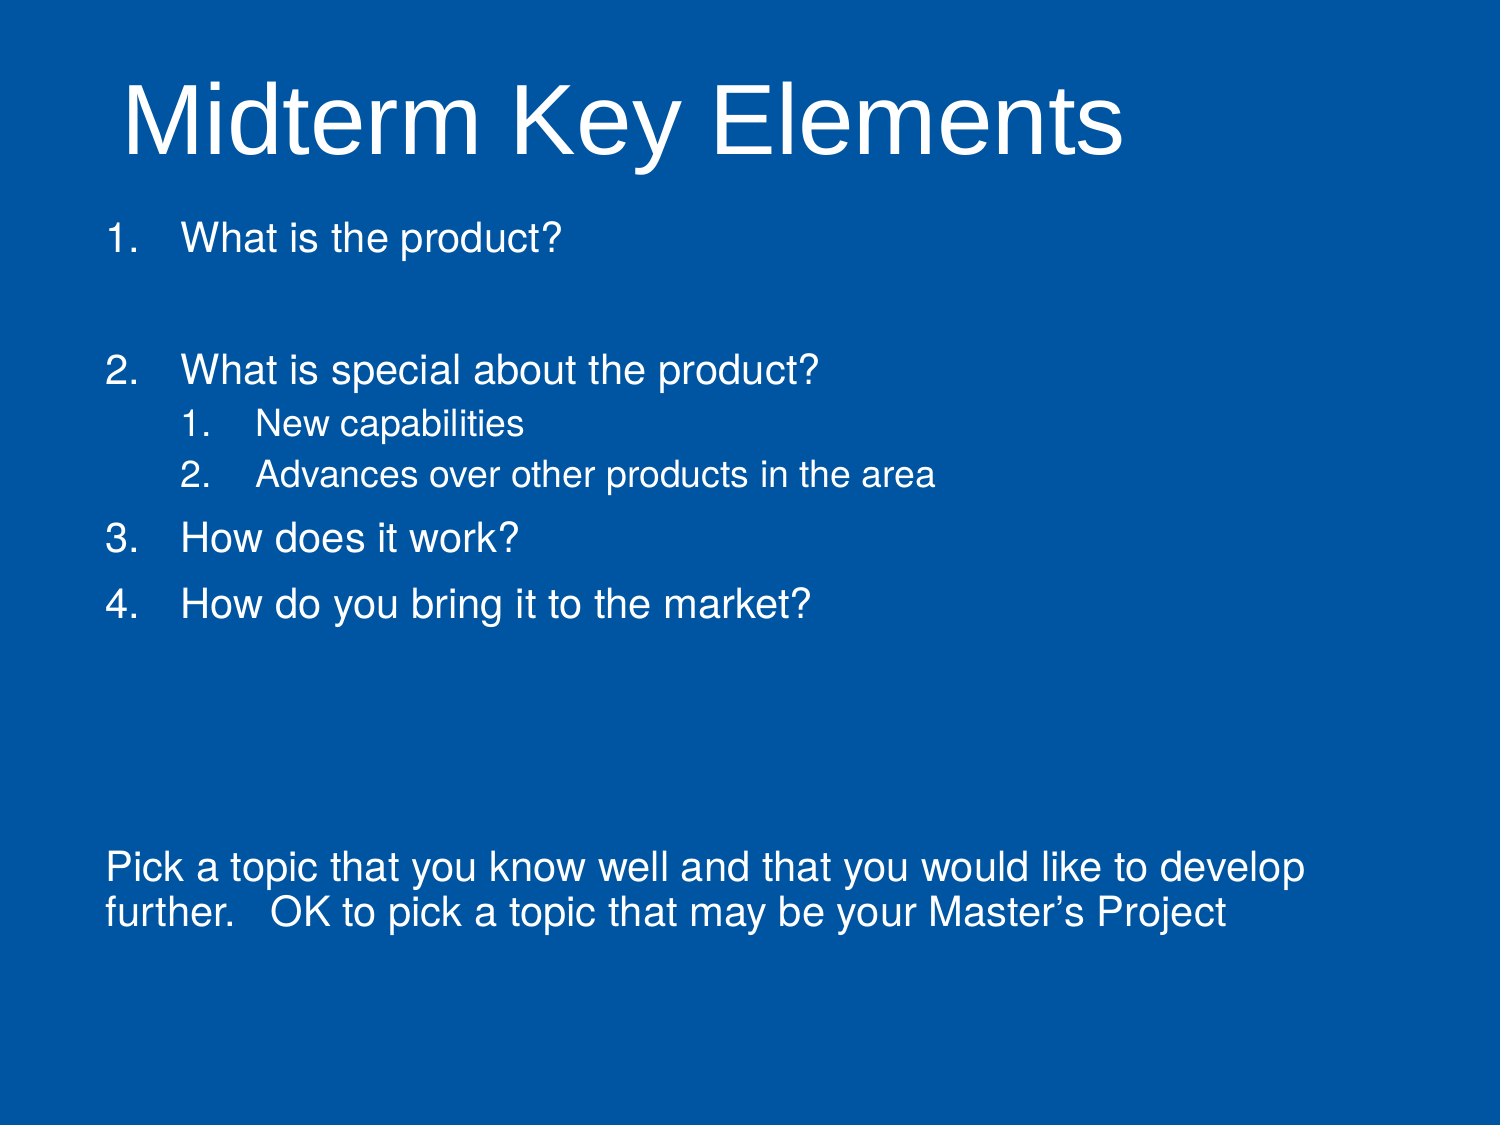

# Midterm Key Elements
What is the product?

What is special about the product?
New capabilities
Advances over other products in the area
How does it work?
How do you bring it to the market?

Pick a topic that you know well and that you would like to develop further.   OK to pick a topic that may be your Master’s Project